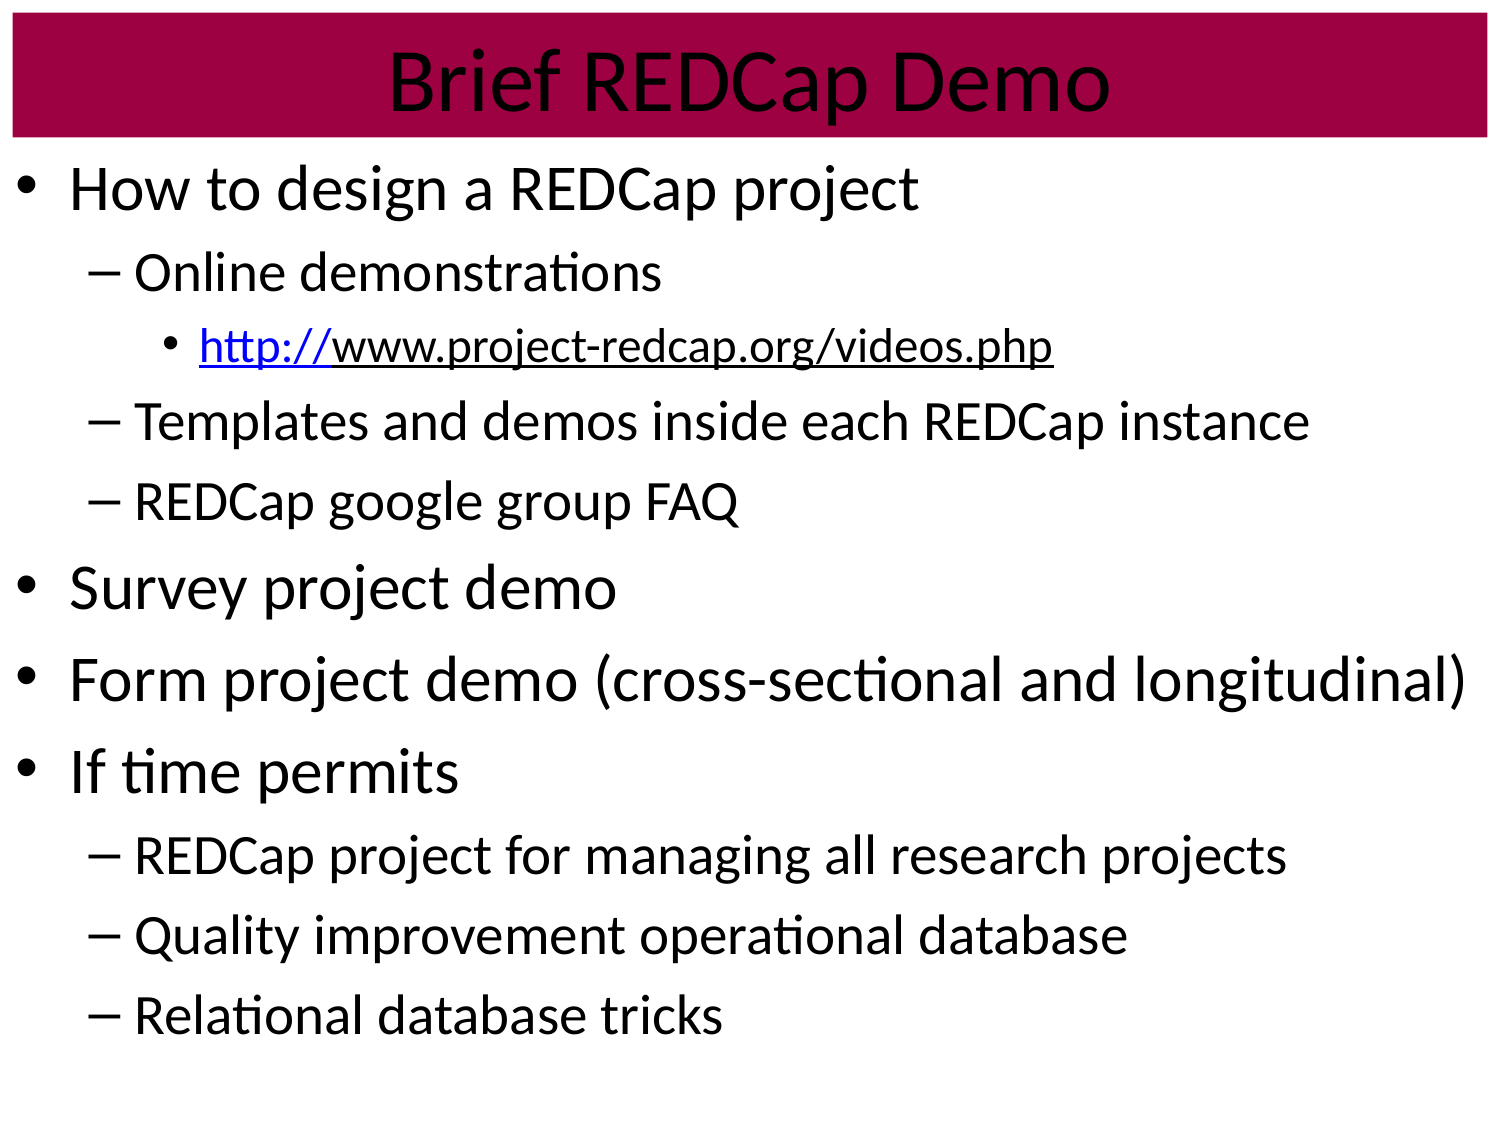

# Brief REDCap Demo
How to design a REDCap project
Online demonstrations
http://www.project-redcap.org/videos.php
Templates and demos inside each REDCap instance
REDCap google group FAQ
Survey project demo
Form project demo (cross-sectional and longitudinal)
If time permits
REDCap project for managing all research projects
Quality improvement operational database
Relational database tricks